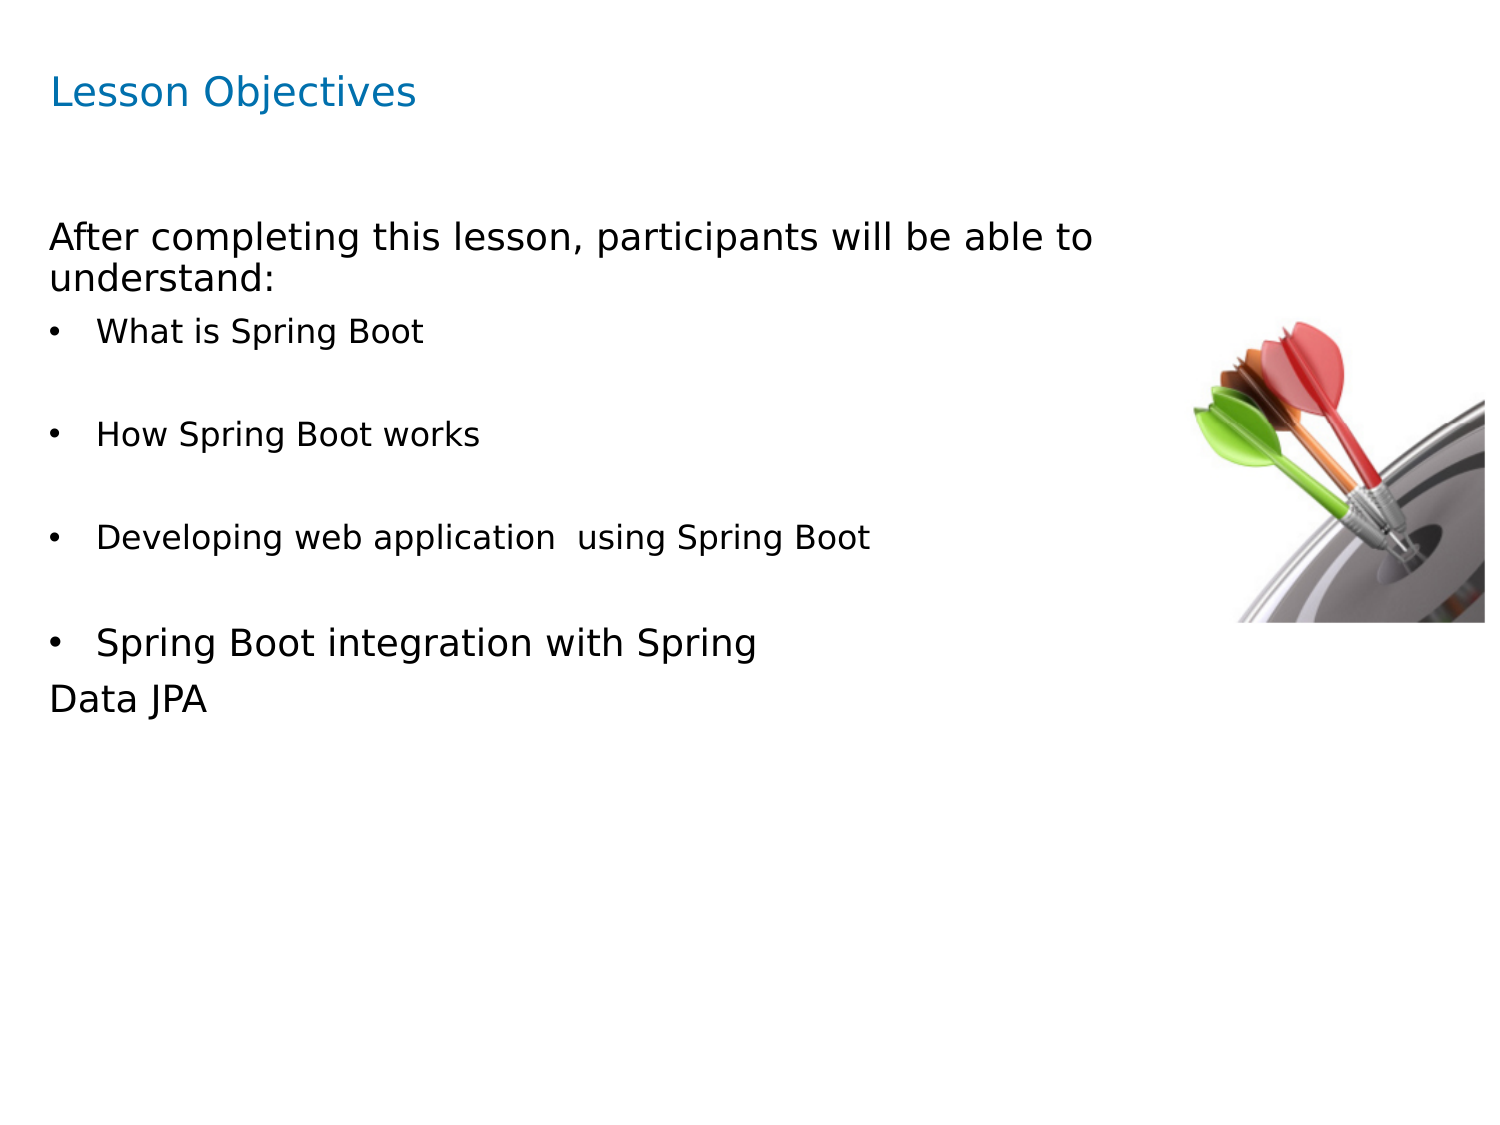

# Lesson Objectives

After completing this lesson, participants will be able to understand:
What is Spring Boot

How Spring Boot works

Developing web application  using Spring Boot

Spring Boot integration with Spring
Data JPA